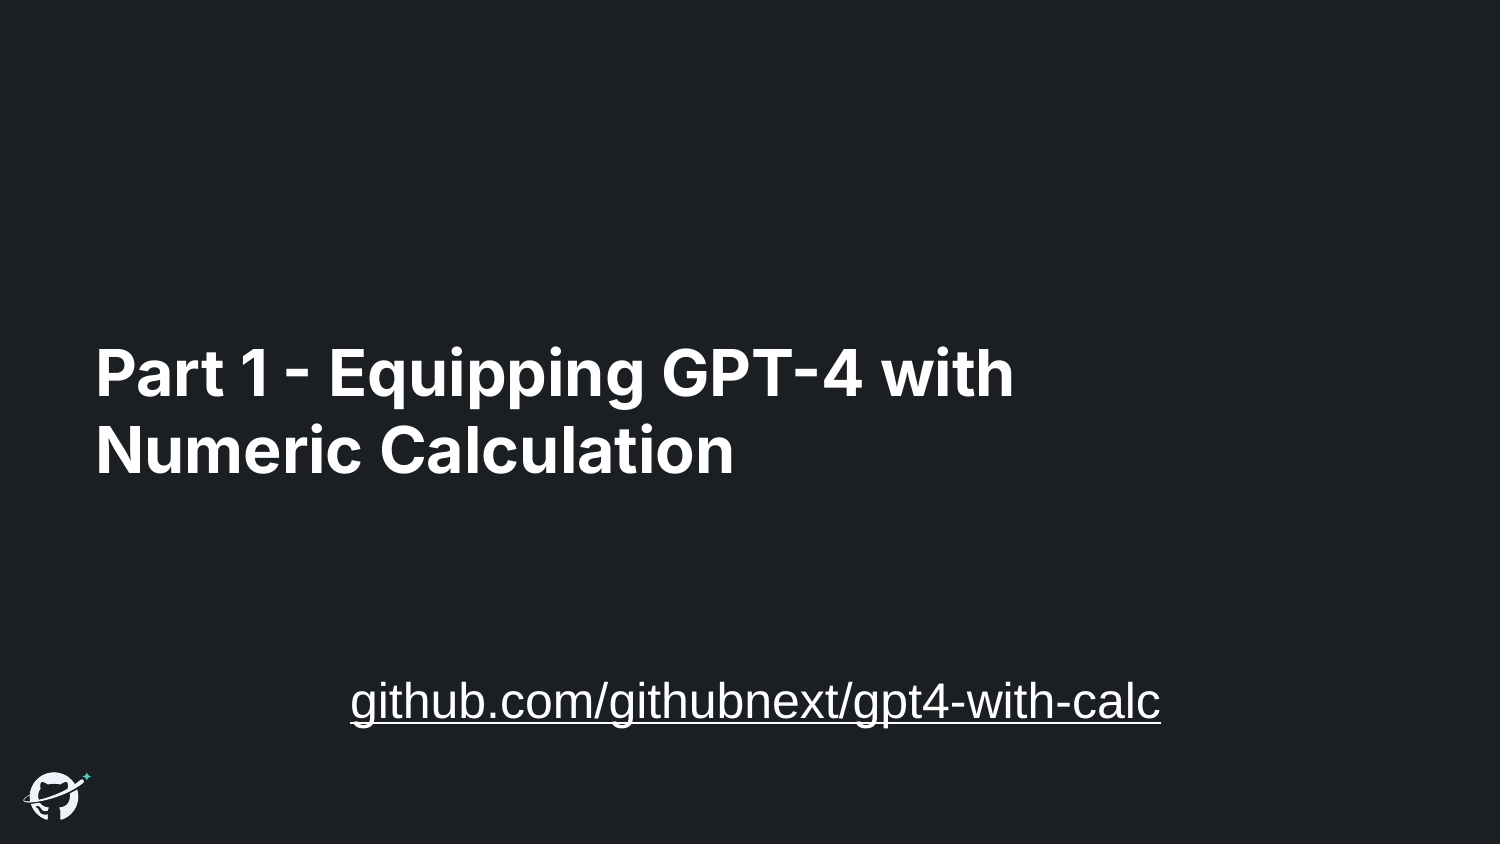

# Part 1 - Equipping GPT-4 with Numeric Calculation
github.com/githubnext/gpt4-with-calc